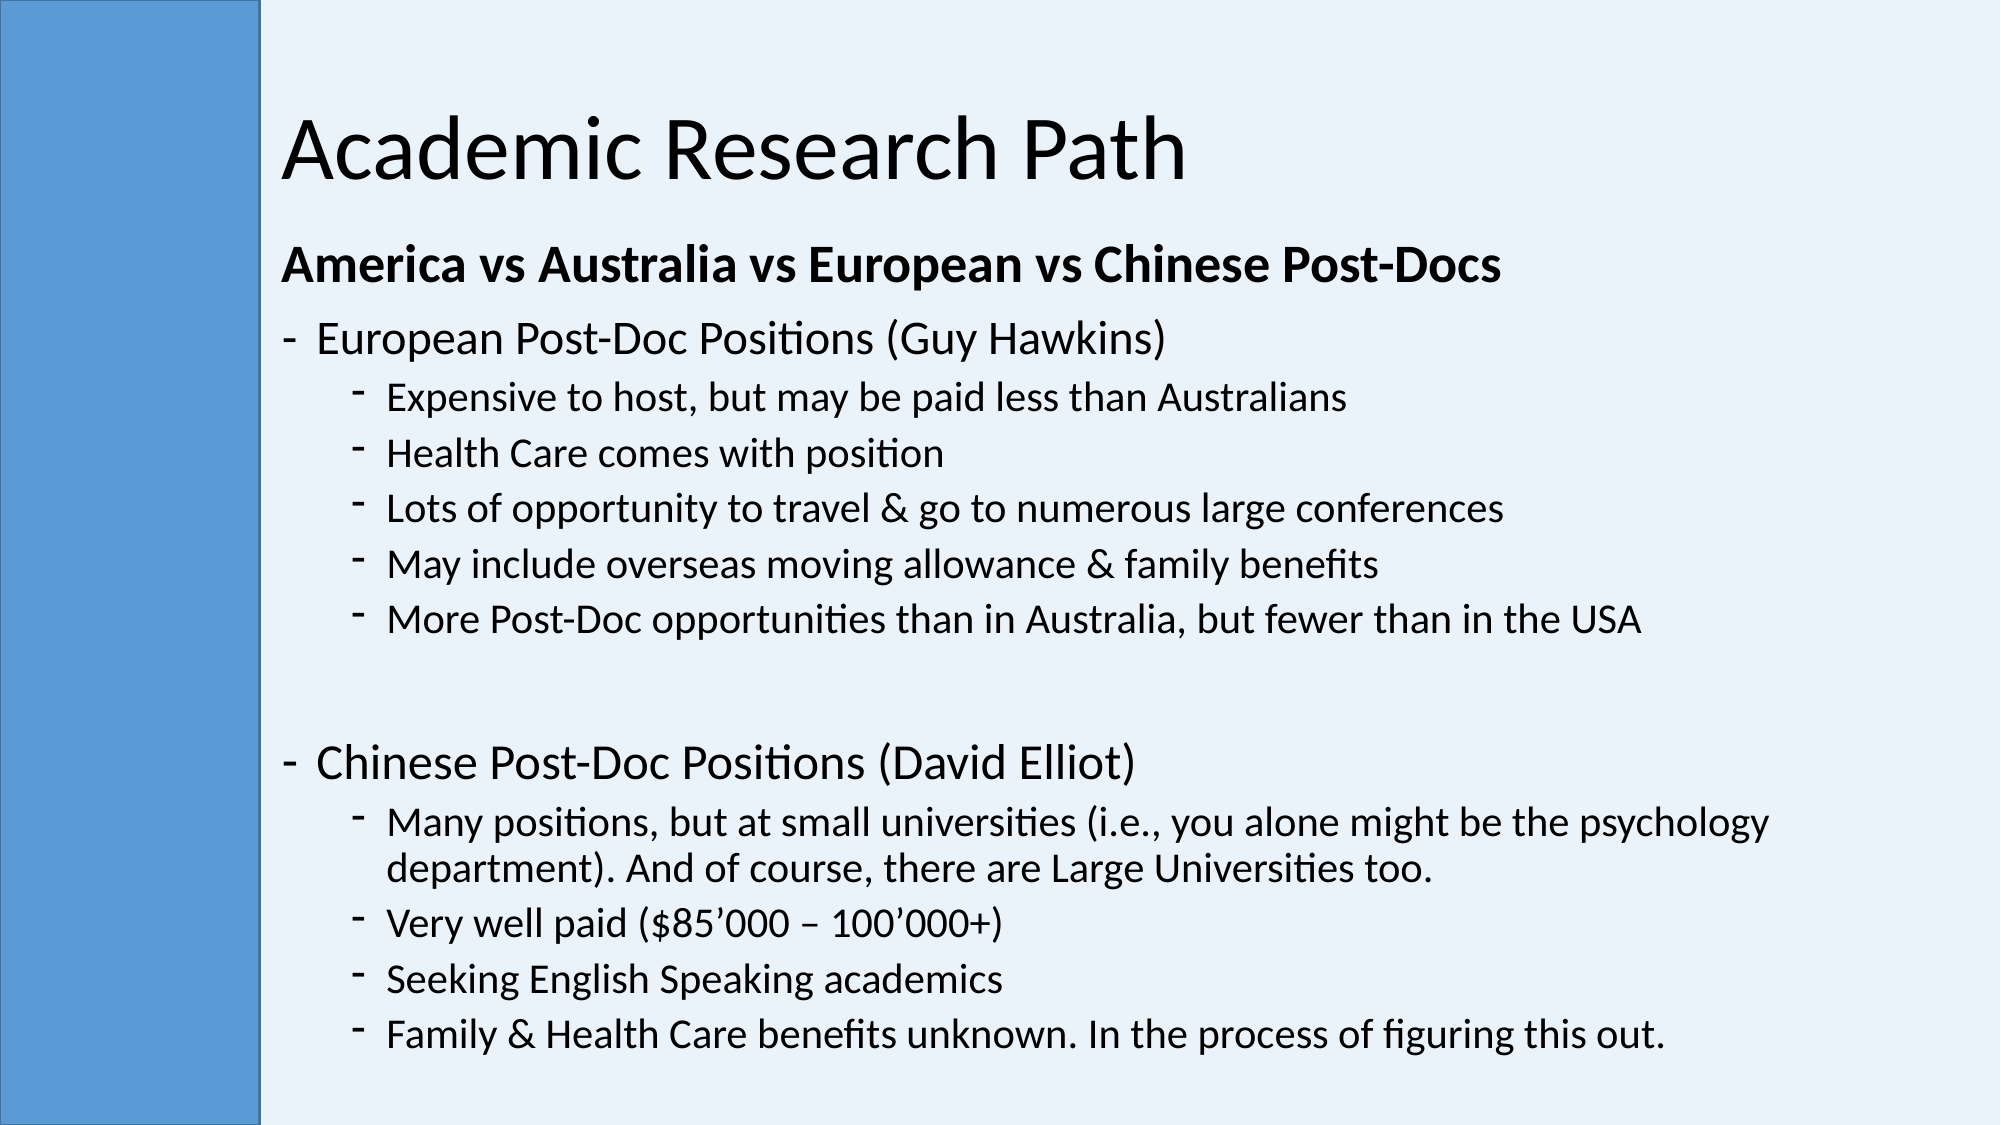

# Academic Research Path
America vs Australia vs European vs Chinese Post-Docs
European Post-Doc Positions (Guy Hawkins)
Expensive to host, but may be paid less than Australians
Health Care comes with position
Lots of opportunity to travel & go to numerous large conferences
May include overseas moving allowance & family benefits
More Post-Doc opportunities than in Australia, but fewer than in the USA

Chinese Post-Doc Positions (David Elliot)
Many positions, but at small universities (i.e., you alone might be the psychology department). And of course, there are Large Universities too.
Very well paid ($85’000 – 100’000+)
Seeking English Speaking academics
Family & Health Care benefits unknown. In the process of figuring this out.